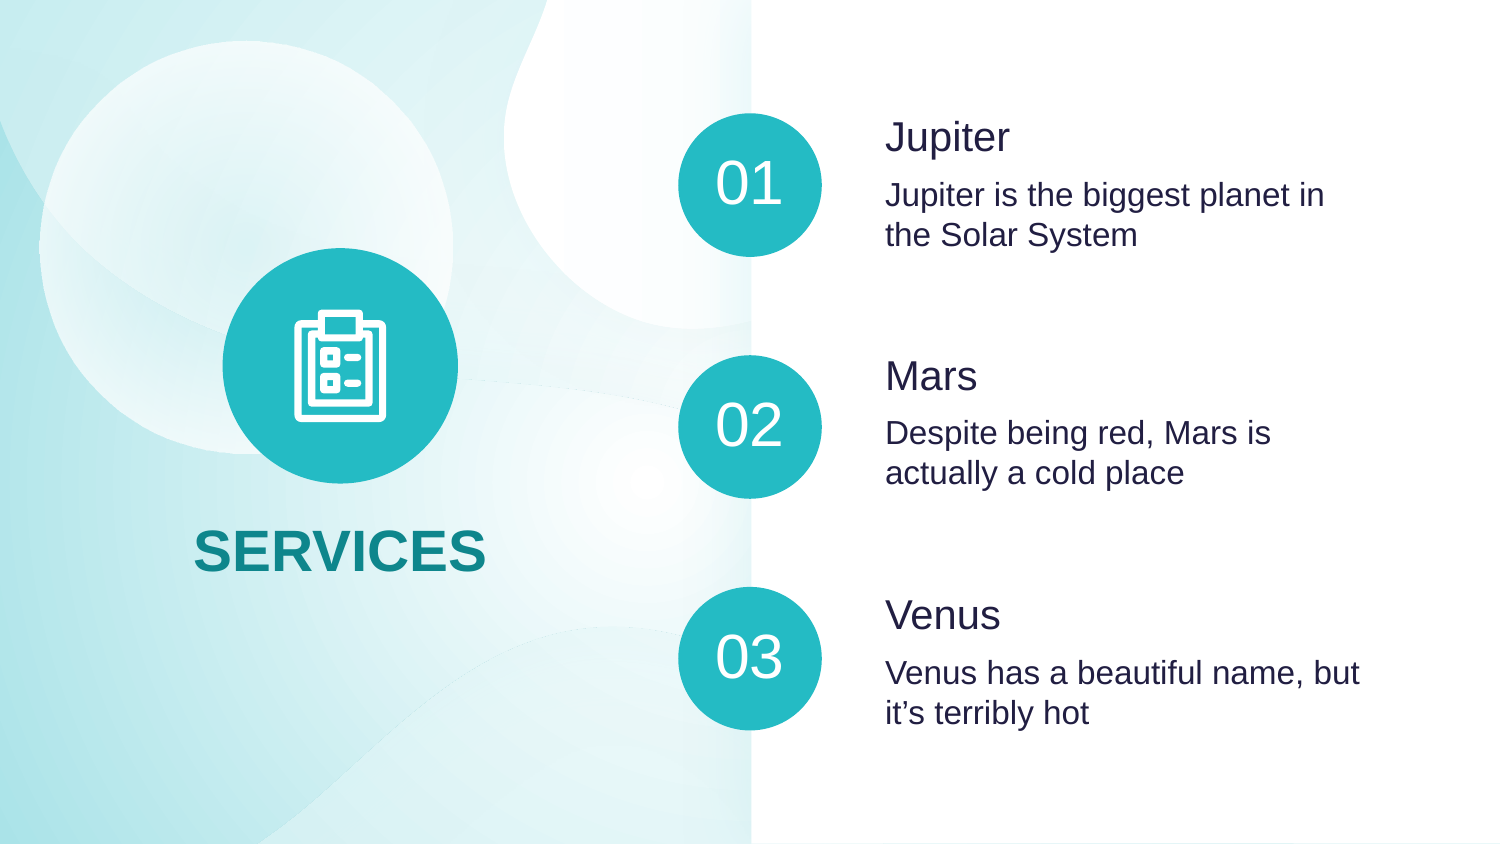

Jupiter

01
Jupiter is the biggest planet in the Solar System

Mars

02
Despite being red, Mars is actually a cold place
# SERVICES
Venus

03
Venus has a beautiful name, but it’s terribly hot